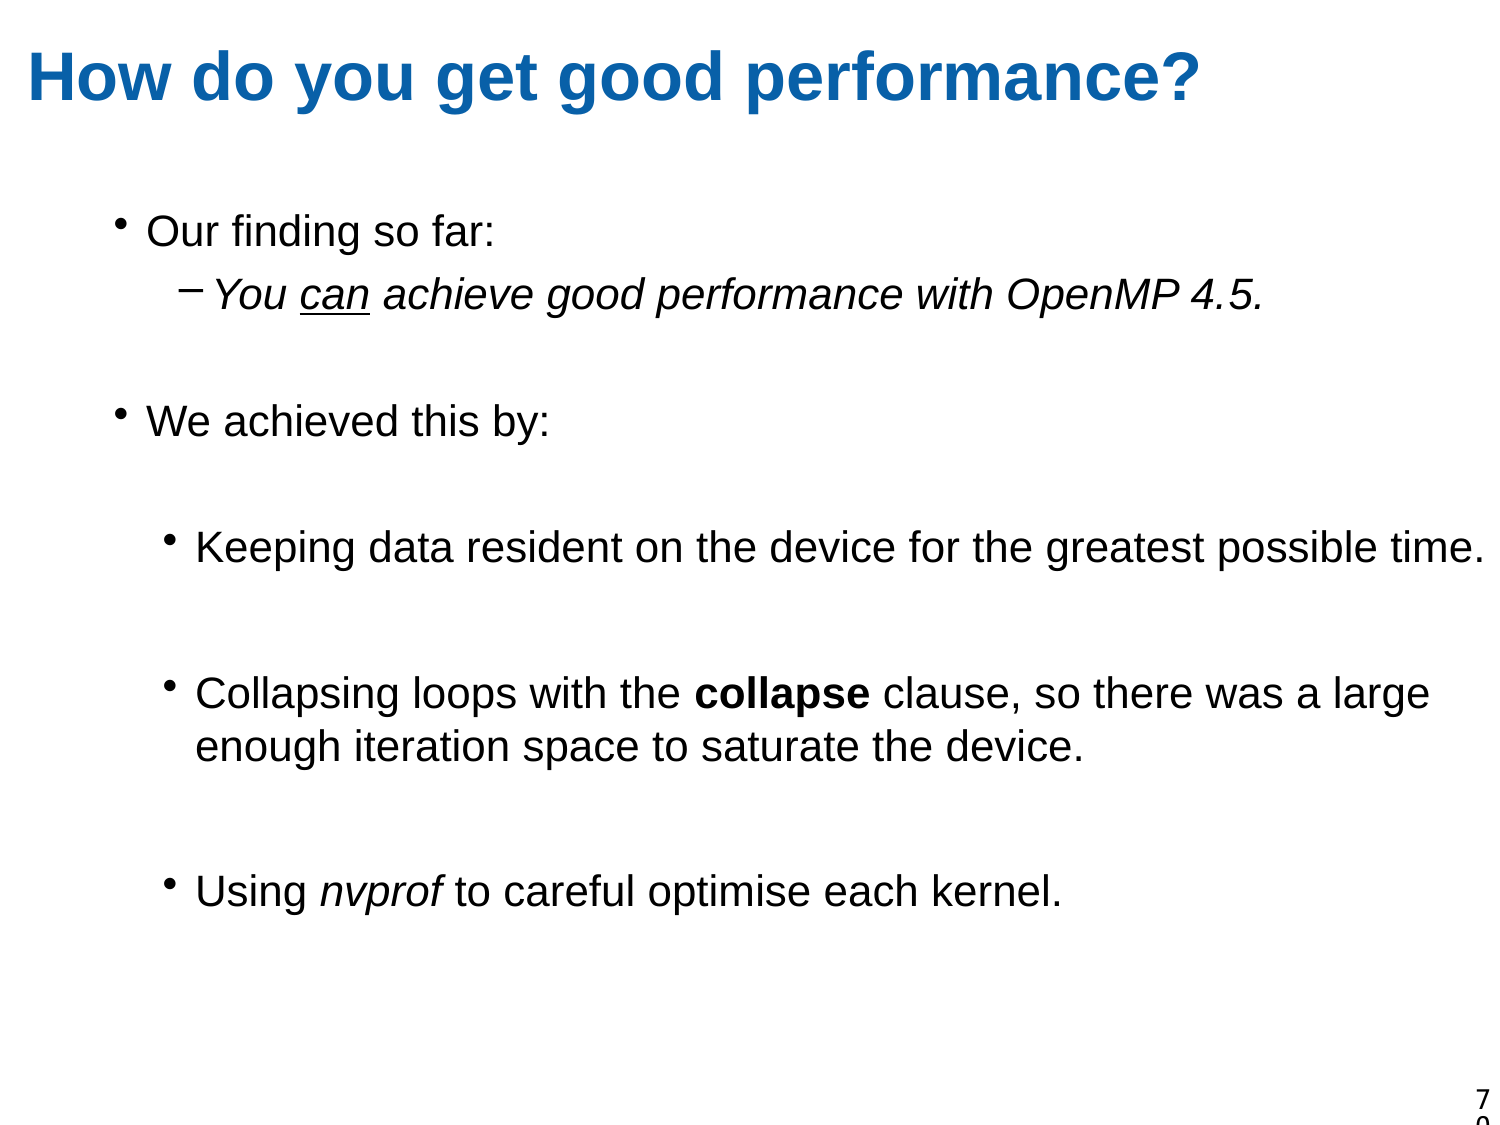

# How do you get good performance?
Our finding so far:
You can achieve good performance with OpenMP 4.5.

We achieved this by:

Keeping data resident on the device for the greatest possible time.

Collapsing loops with the collapse clause, so there was a large enough iteration space to saturate the device.

Using nvprof to careful optimise each kernel.
70